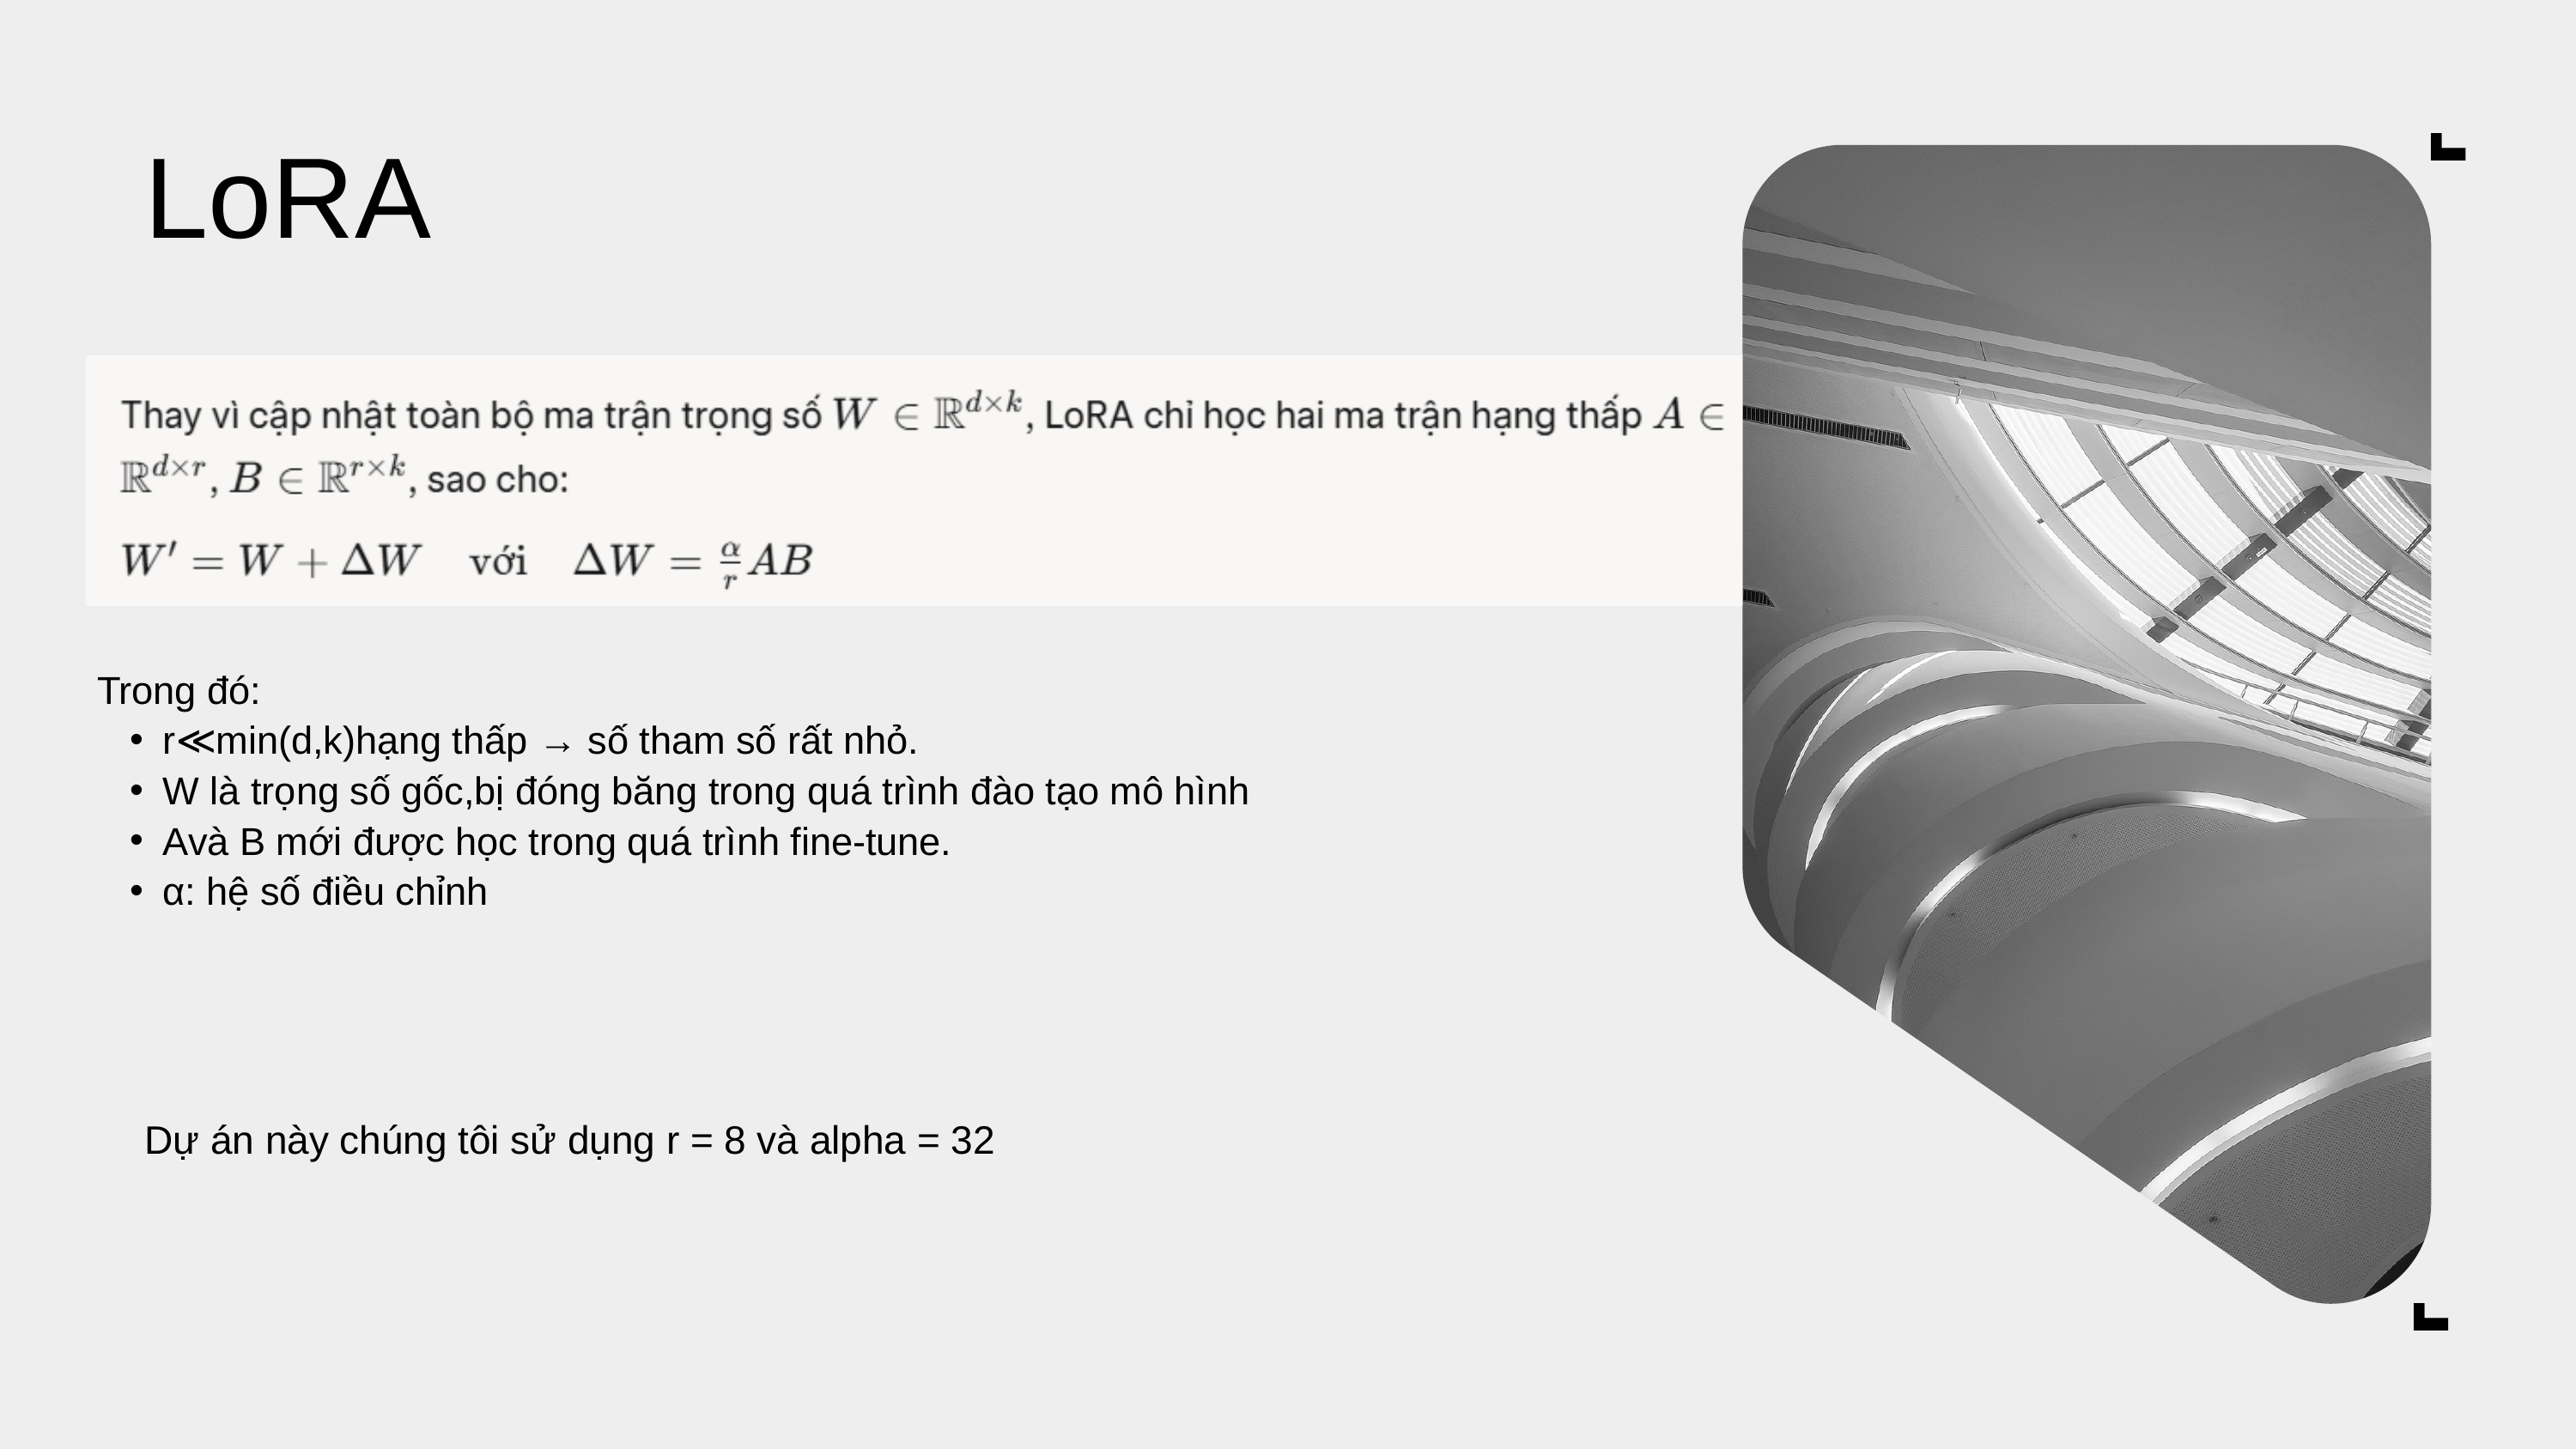

LoRA

Trong đó:
r≪min⁡(d,k)hạng thấp → số tham số rất nhỏ.
W là trọng số gốc,bị đóng băng trong quá trình đào tạo mô hình
Avà B mới được học trong quá trình fine-tune.
α: hệ số điều chỉnh
Dự án này chúng tôi sử dụng r = 8 và alpha = 32